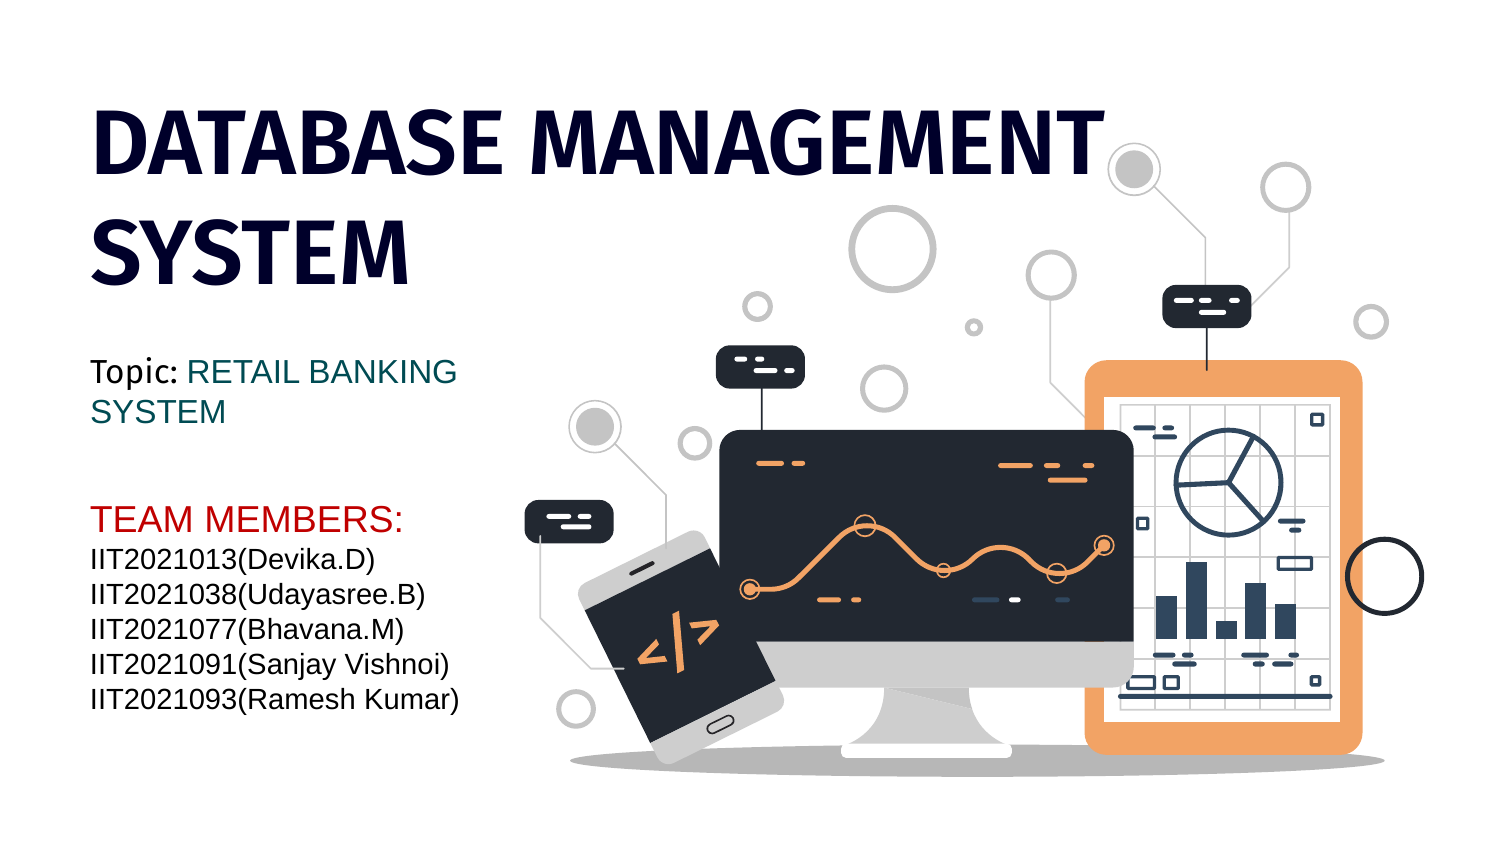

DATABASE MANAGEMENT SYSTEM

Topic: RETAIL BANKING SYSTEM
TEAM MEMBERS:
IIT2021013(Devika.D)
IIT2021038(Udayasree.B)
IIT2021077(Bhavana.M)
IIT2021091(Sanjay Vishnoi)
IIT2021093(Ramesh Kumar)